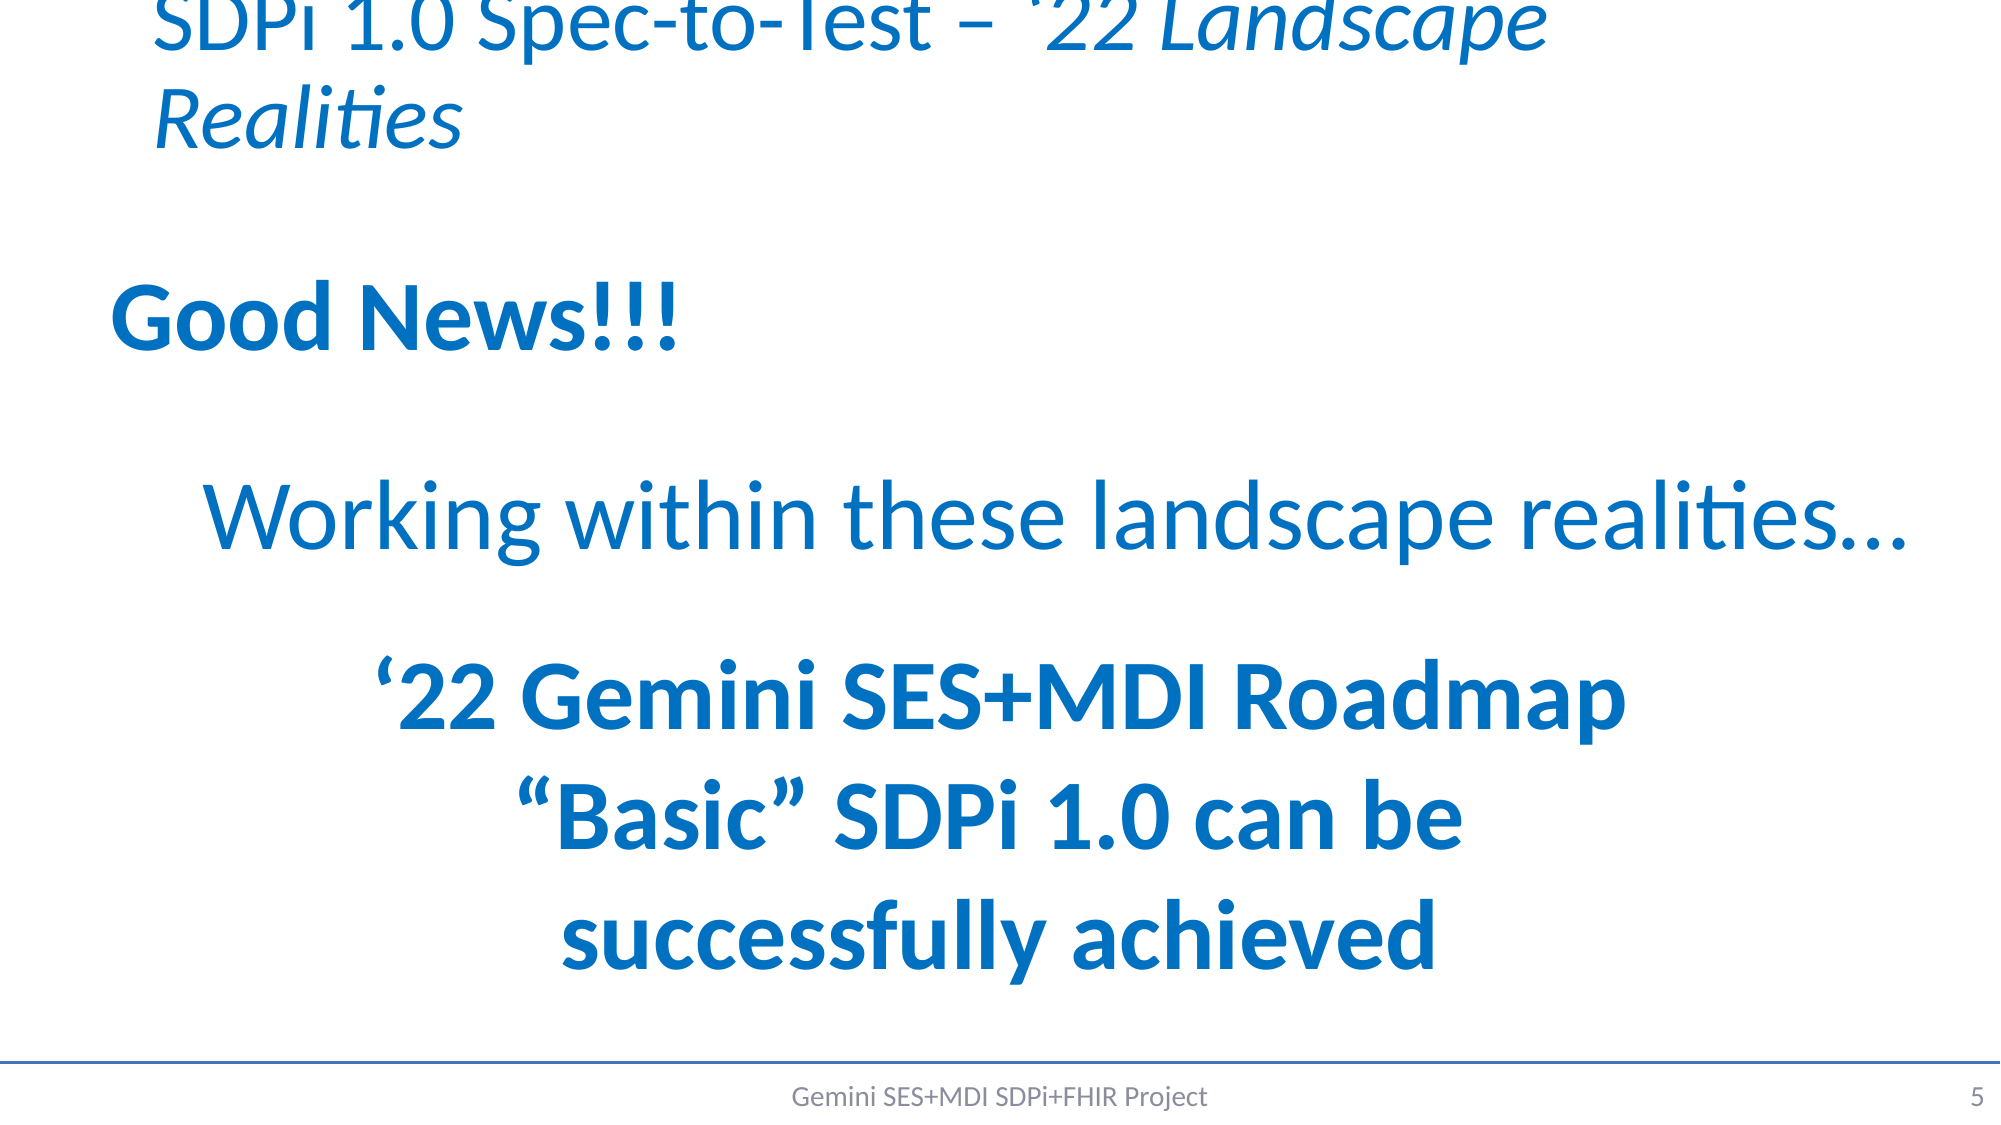

# SDPi 1.0 Spec-to-Test – ‘22 Landscape Realities
Good News!!!
Working within these landscape realities…
‘22 Gemini SES+MDI Roadmap
“Basic” SDPi 1.0 can be
successfully achieved
Gemini SES+MDI SDPi+FHIR Project
5